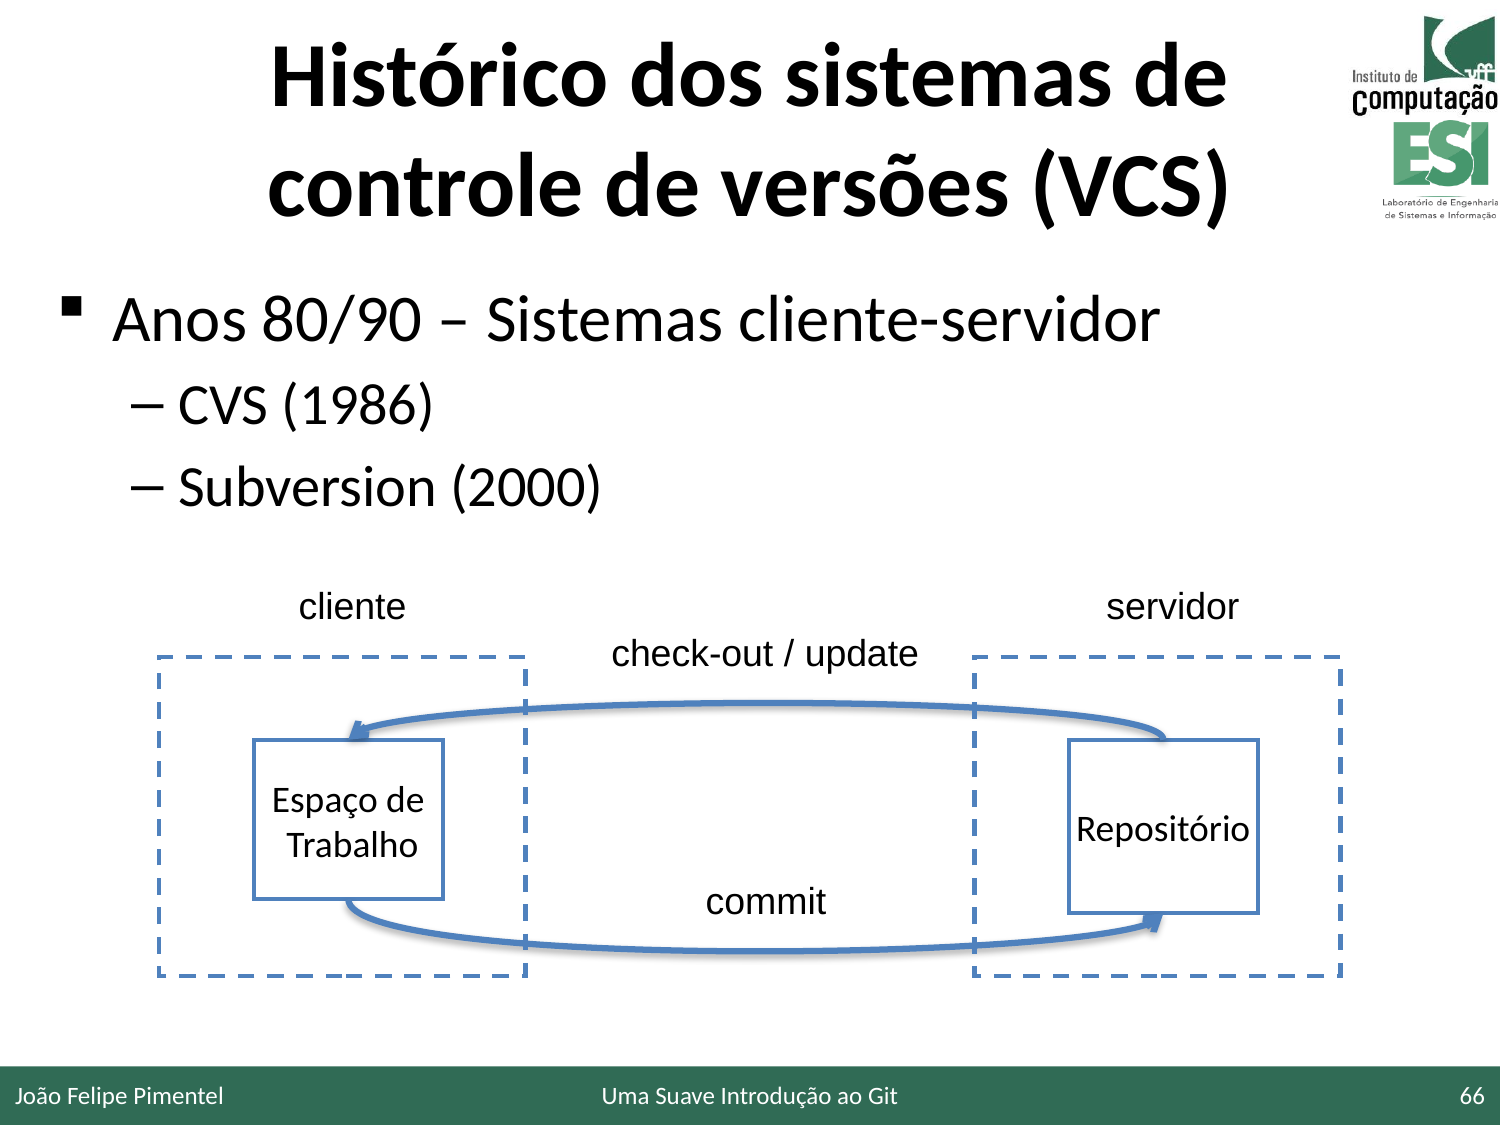

# Histórico dos sistemas de controle de versões (VCS)
Anos 80/90 – Sistemas cliente-servidor
CVS (1986)
Subversion (2000)
check-out / update
servidor
cliente

Espaço de
 Trabalho
Repositório
commit
João Felipe Pimentel
Uma Suave Introdução ao Git
66